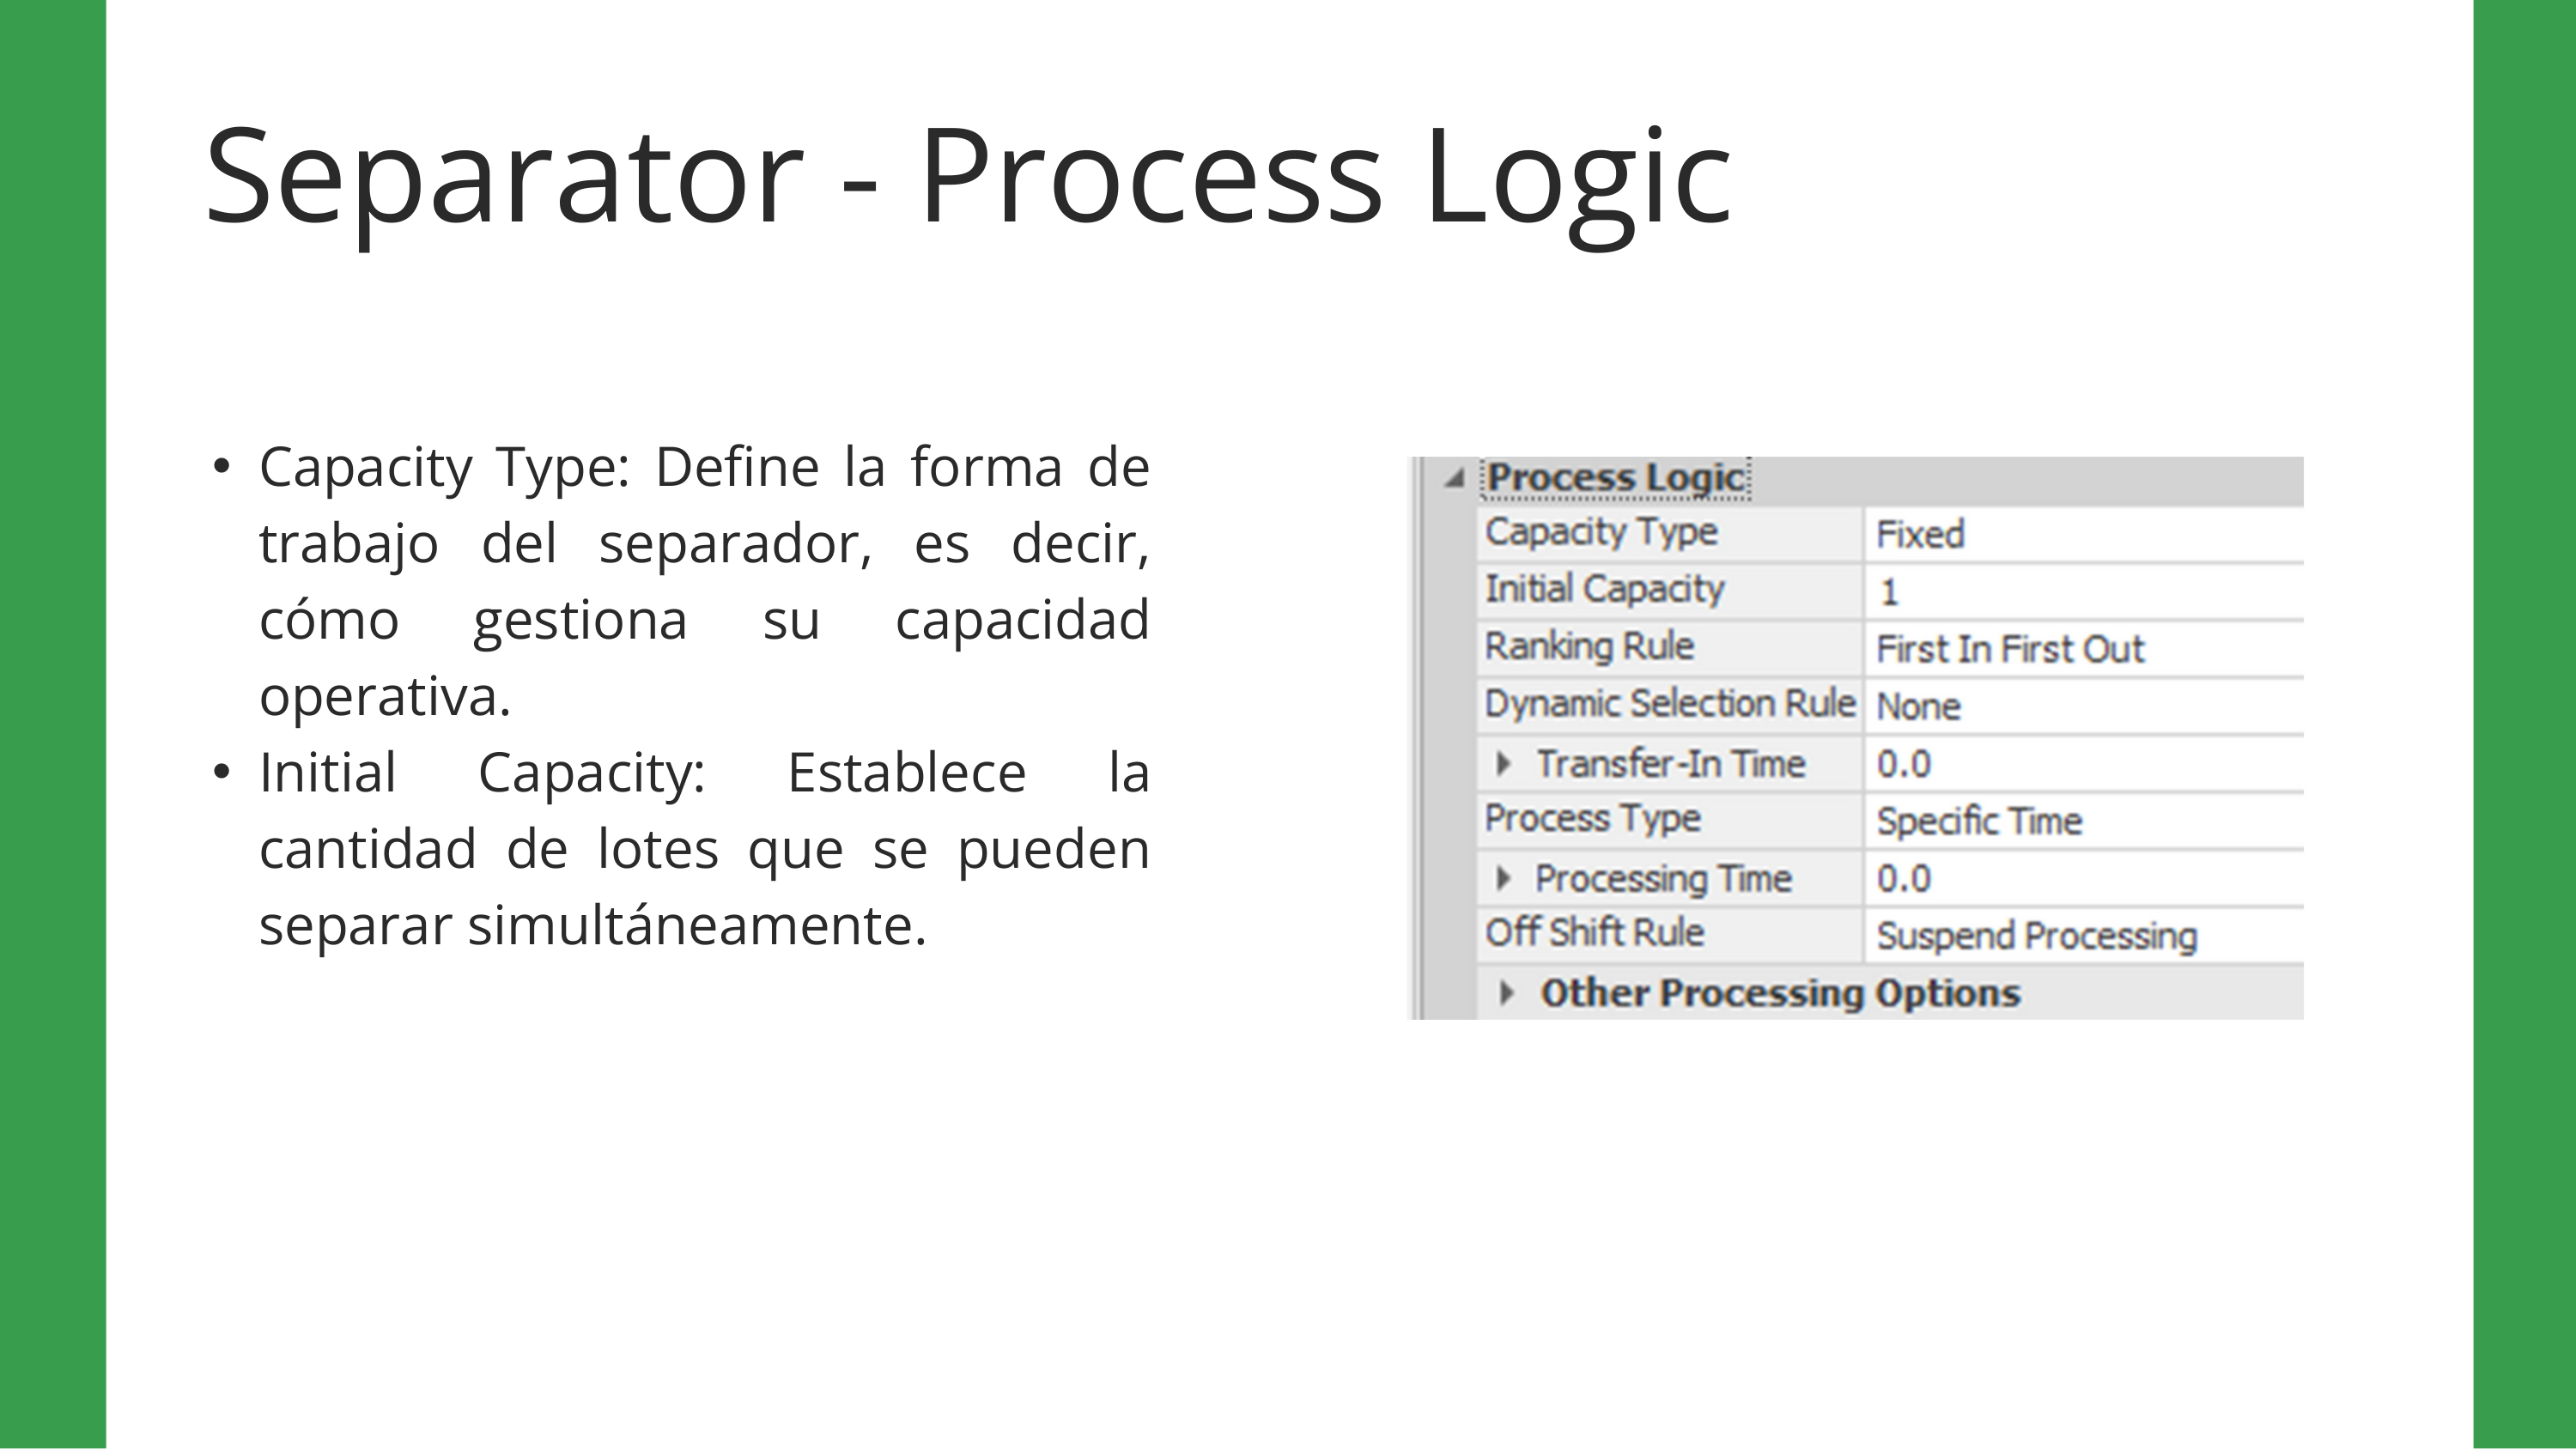

Separator - Process Logic
Capacity Type: Define la forma de trabajo del separador, es decir, cómo gestiona su capacidad operativa.
Initial Capacity: Establece la cantidad de lotes que se pueden separar simultáneamente.